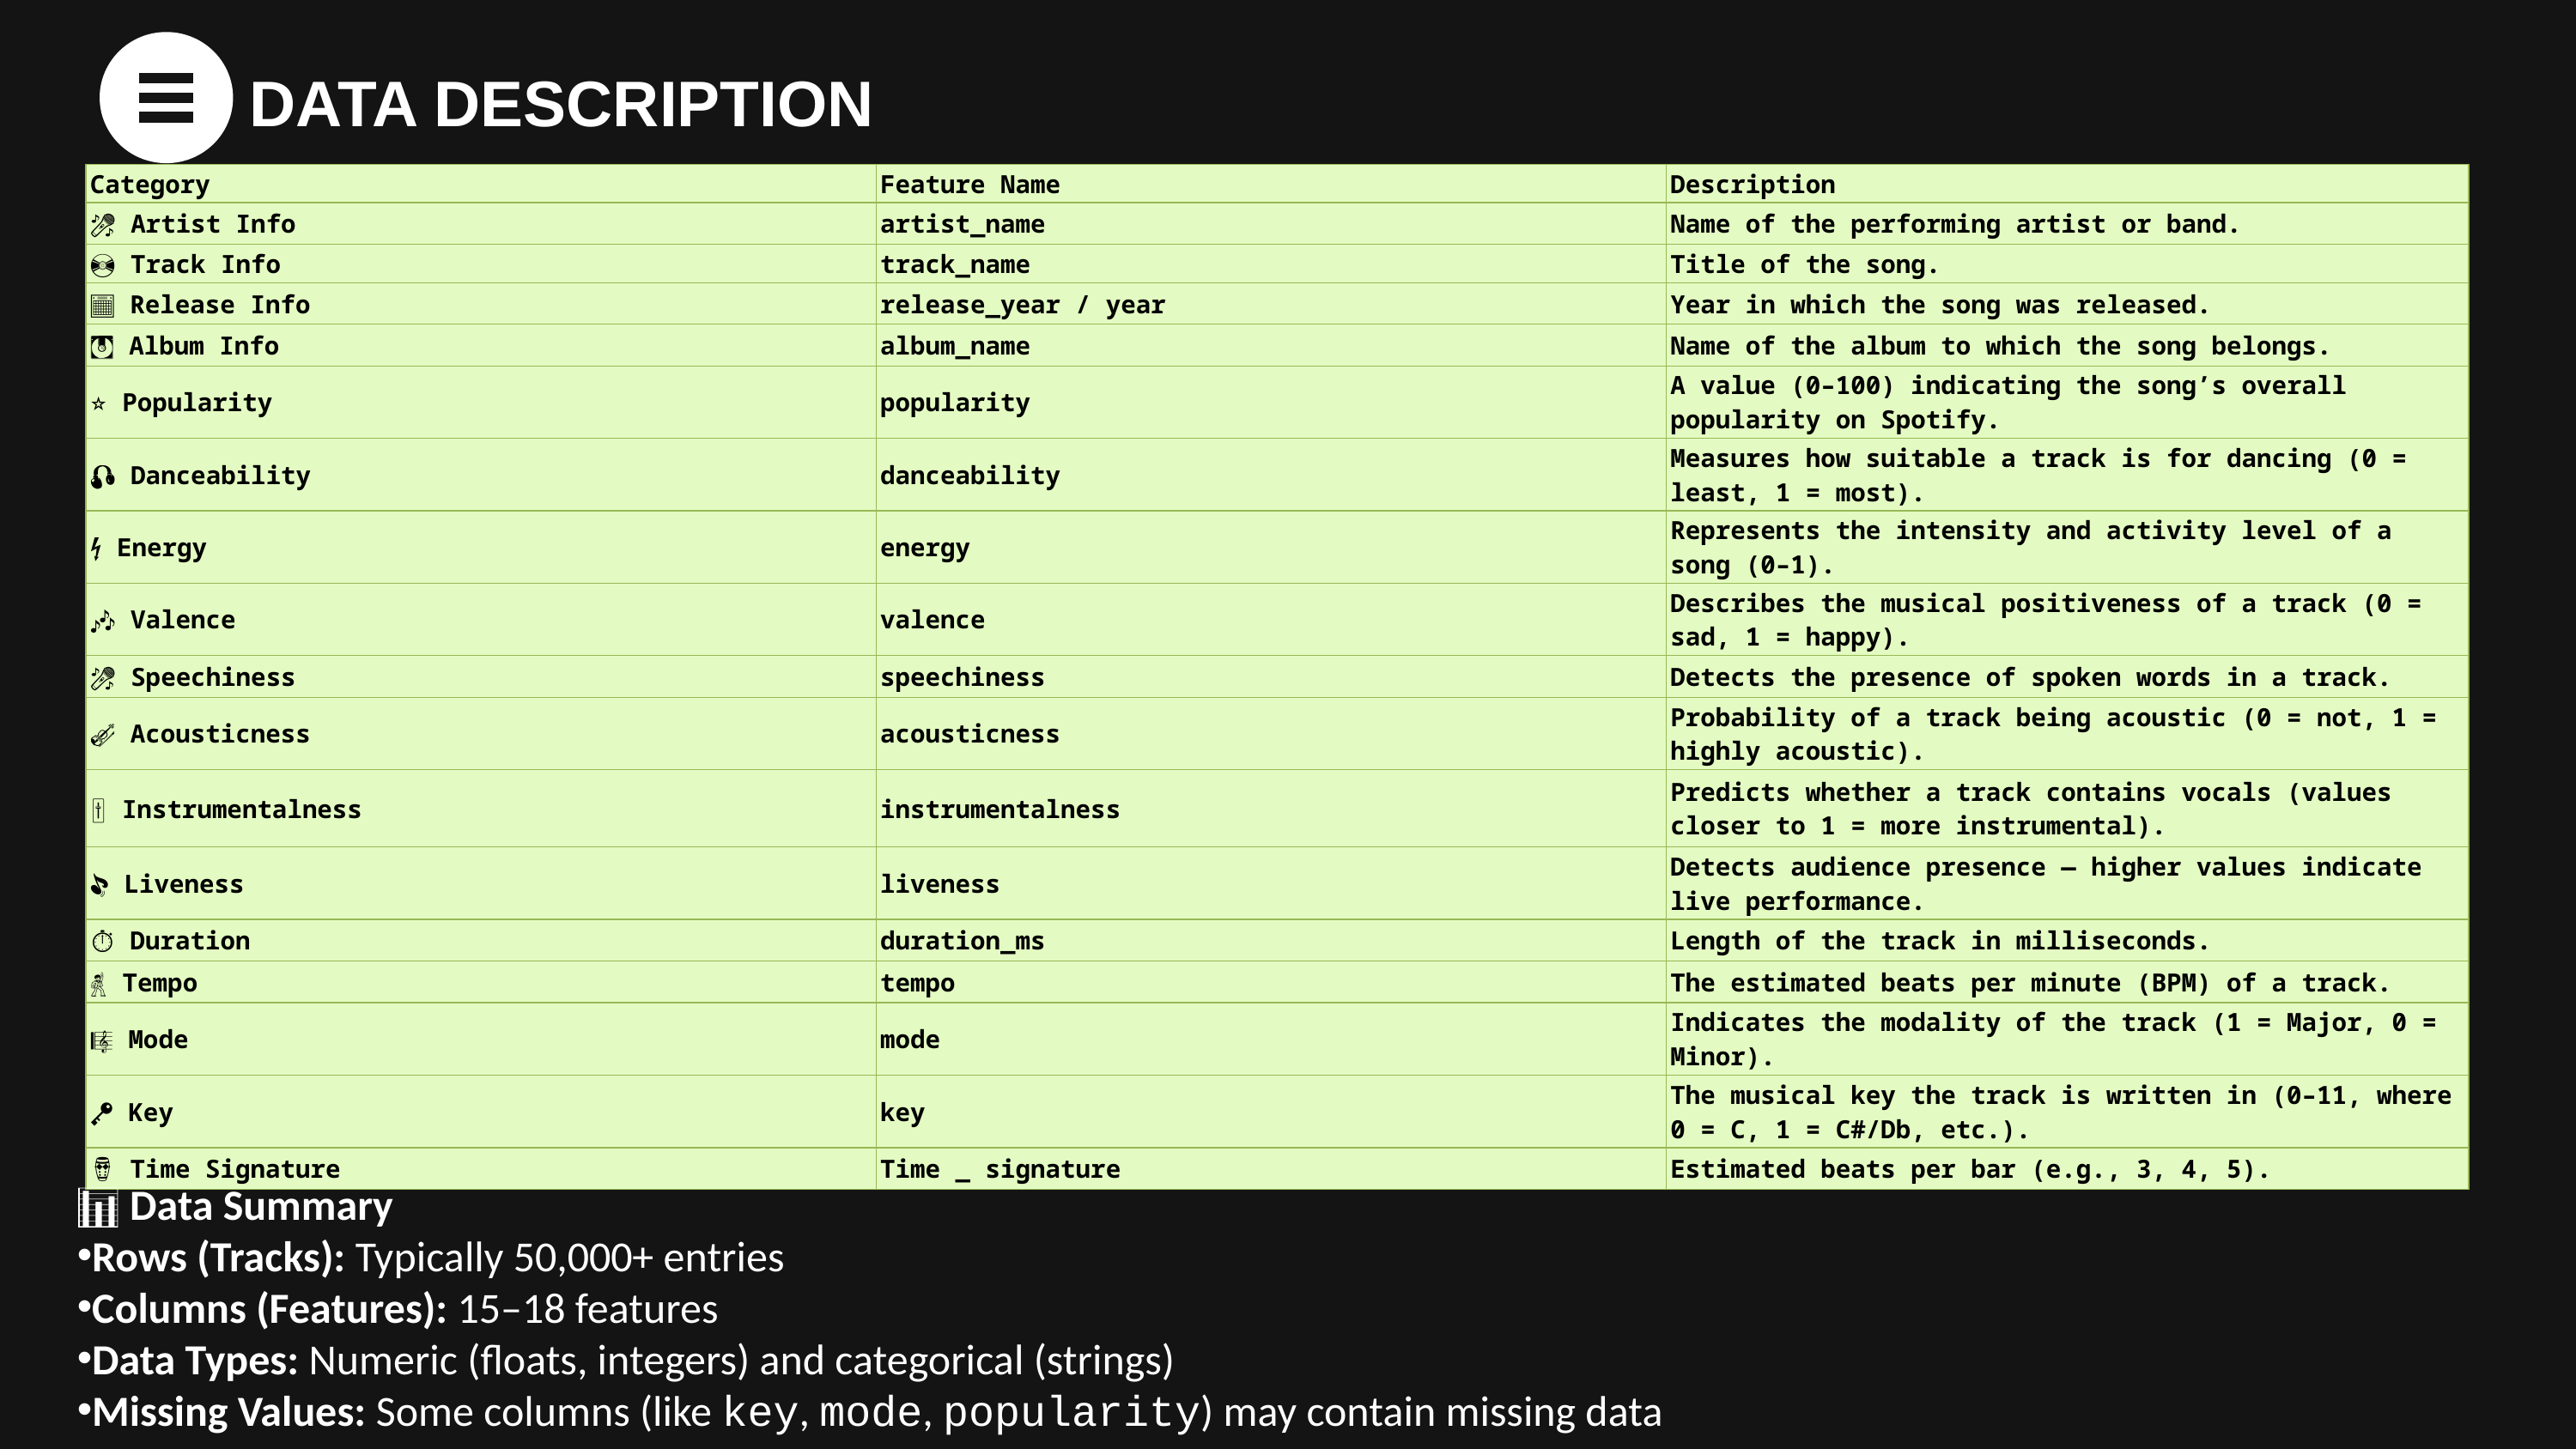

DATA DESCRIPTION
| Category | Feature Name | Description |
| --- | --- | --- |
| 🎤 Artist Info | artist\_name | Name of the performing artist or band. |
| 💿 Track Info | track\_name | Title of the song. |
| 📅 Release Info | release\_year / year | Year in which the song was released. |
| 💽 Album Info | album\_name | Name of the album to which the song belongs. |
| ⭐ Popularity | popularity | A value (0–100) indicating the song’s overall popularity on Spotify. |
| 🎧 Danceability | danceability | Measures how suitable a track is for dancing (0 = least, 1 = most). |
| ⚡ Energy | energy | Represents the intensity and activity level of a song (0–1). |
| 🎶 Valence | valence | Describes the musical positiveness of a track (0 = sad, 1 = happy). |
| 🎤 Speechiness | speechiness | Detects the presence of spoken words in a track. |
| 🎻 Acousticness | acousticness | Probability of a track being acoustic (0 = not, 1 = highly acoustic). |
| 🎚️ Instrumentalness | instrumentalness | Predicts whether a track contains vocals (values closer to 1 = more instrumental). |
| 🎵 Liveness | liveness | Detects audience presence — higher values indicate live performance. |
| ⏱️ Duration | duration\_ms | Length of the track in milliseconds. |
| 🕺 Tempo | tempo | The estimated beats per minute (BPM) of a track. |
| 🎼 Mode | mode | Indicates the modality of the track (1 = Major, 0 = Minor). |
| 🔑 Key | key | The musical key the track is written in (0–11, where 0 = C, 1 = C#/Db, etc.). |
| 🪘 Time Signature | Time \_ signature | Estimated beats per bar (e.g., 3, 4, 5). |
📊 Data Summary
Rows (Tracks): Typically 50,000+ entries
Columns (Features): 15–18 features
Data Types: Numeric (floats, integers) and categorical (strings)
Missing Values: Some columns (like key, mode, popularity) may contain missing data